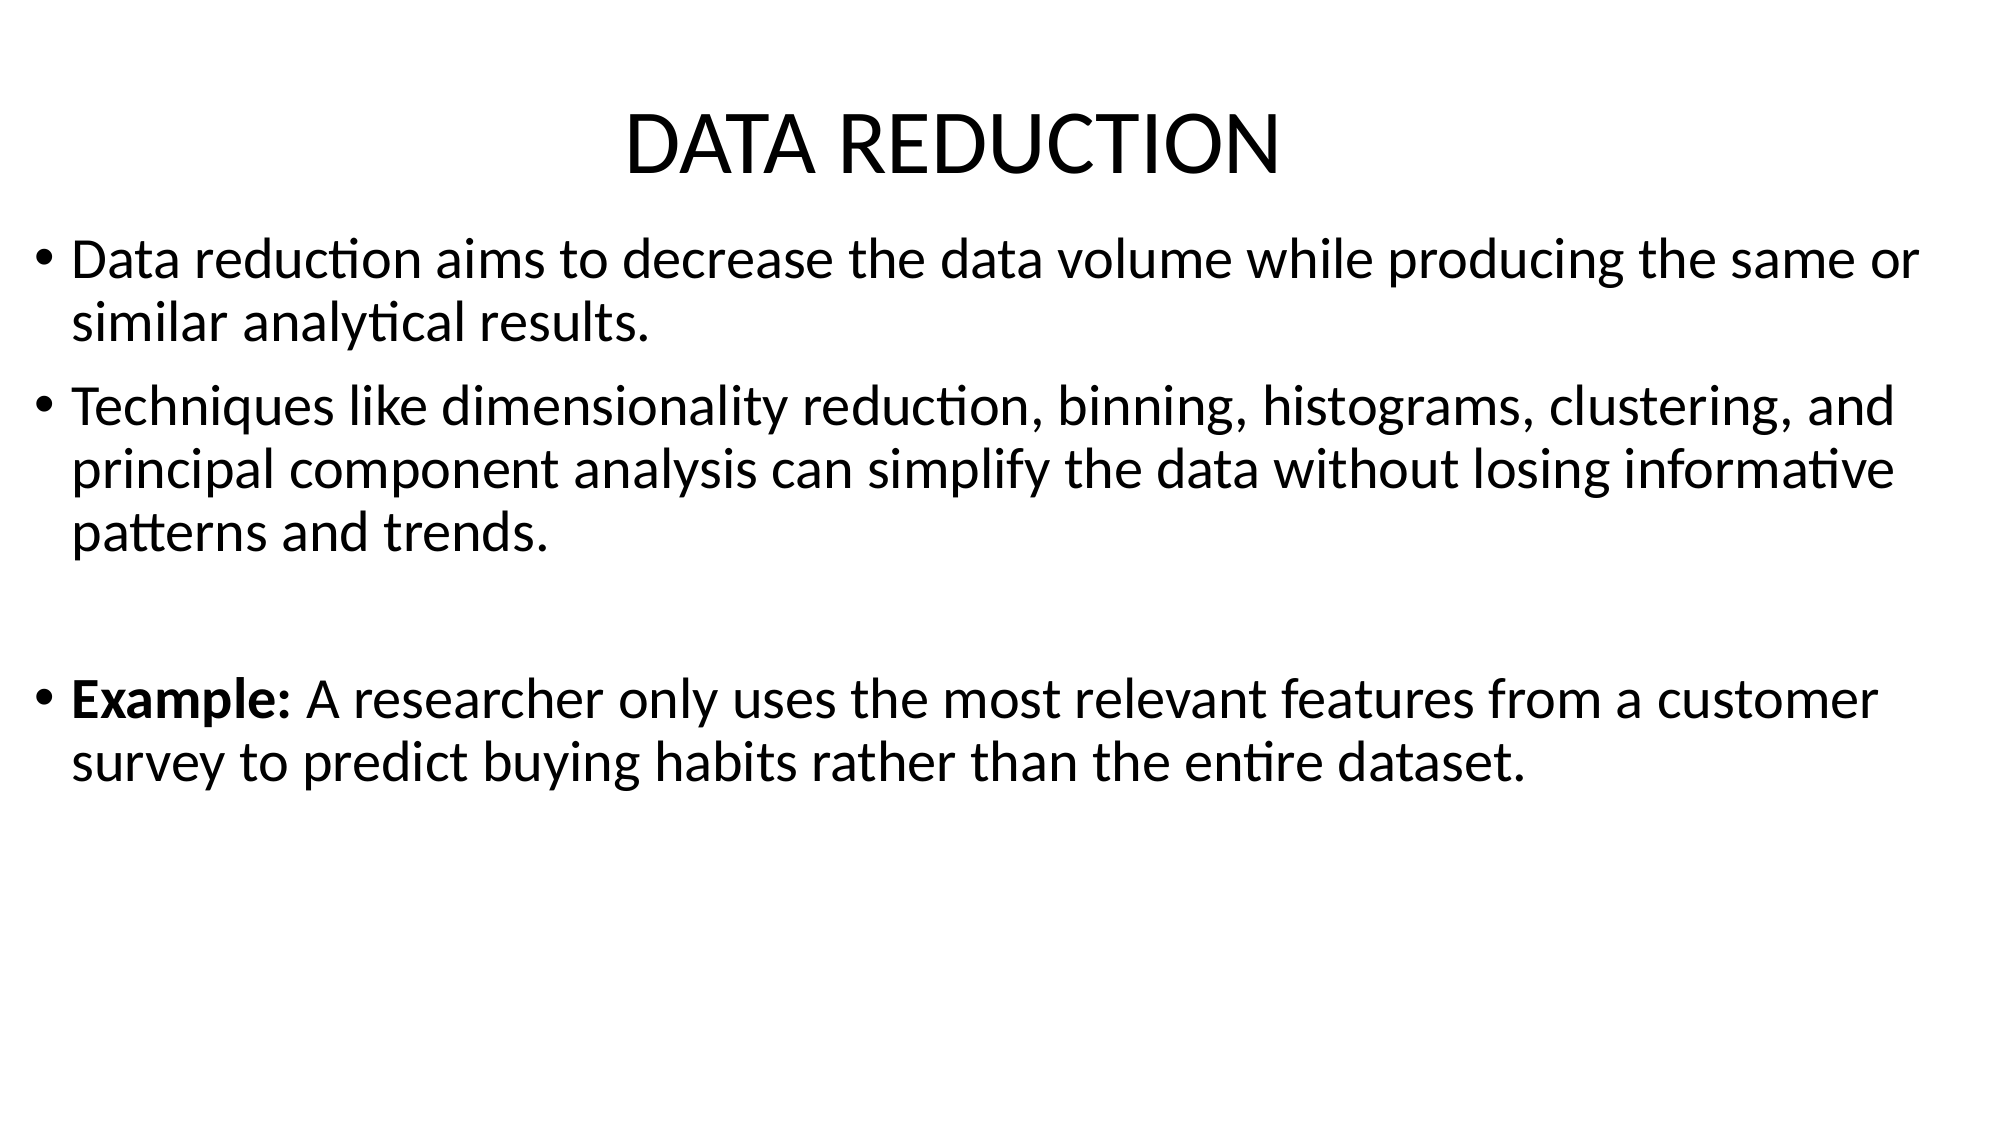

# DATA REDUCTION
Data reduction aims to decrease the data volume while producing the same or similar analytical results.
Techniques like dimensionality reduction, binning, histograms, clustering, and principal component analysis can simplify the data without losing informative patterns and trends.

Example: A researcher only uses the most relevant features from a customer survey to predict buying habits rather than the entire dataset.